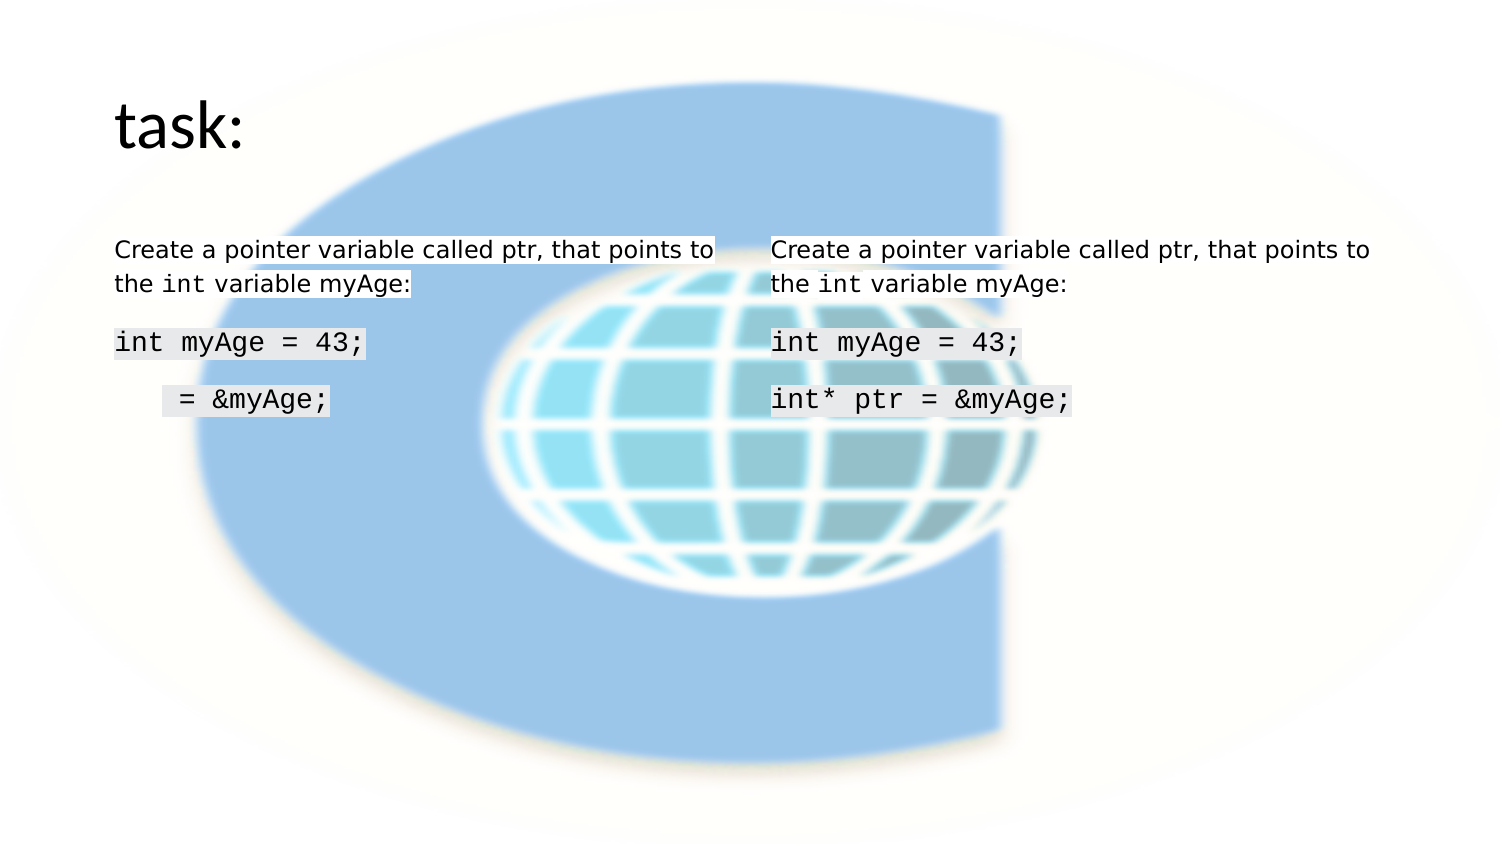

# task:
Create a pointer variable called ptr, that points to the int variable myAge:
int myAge = 43;
 = &myAge;

Create a pointer variable called ptr, that points to the int variable myAge:
int myAge = 43;
int* ptr = &myAge;